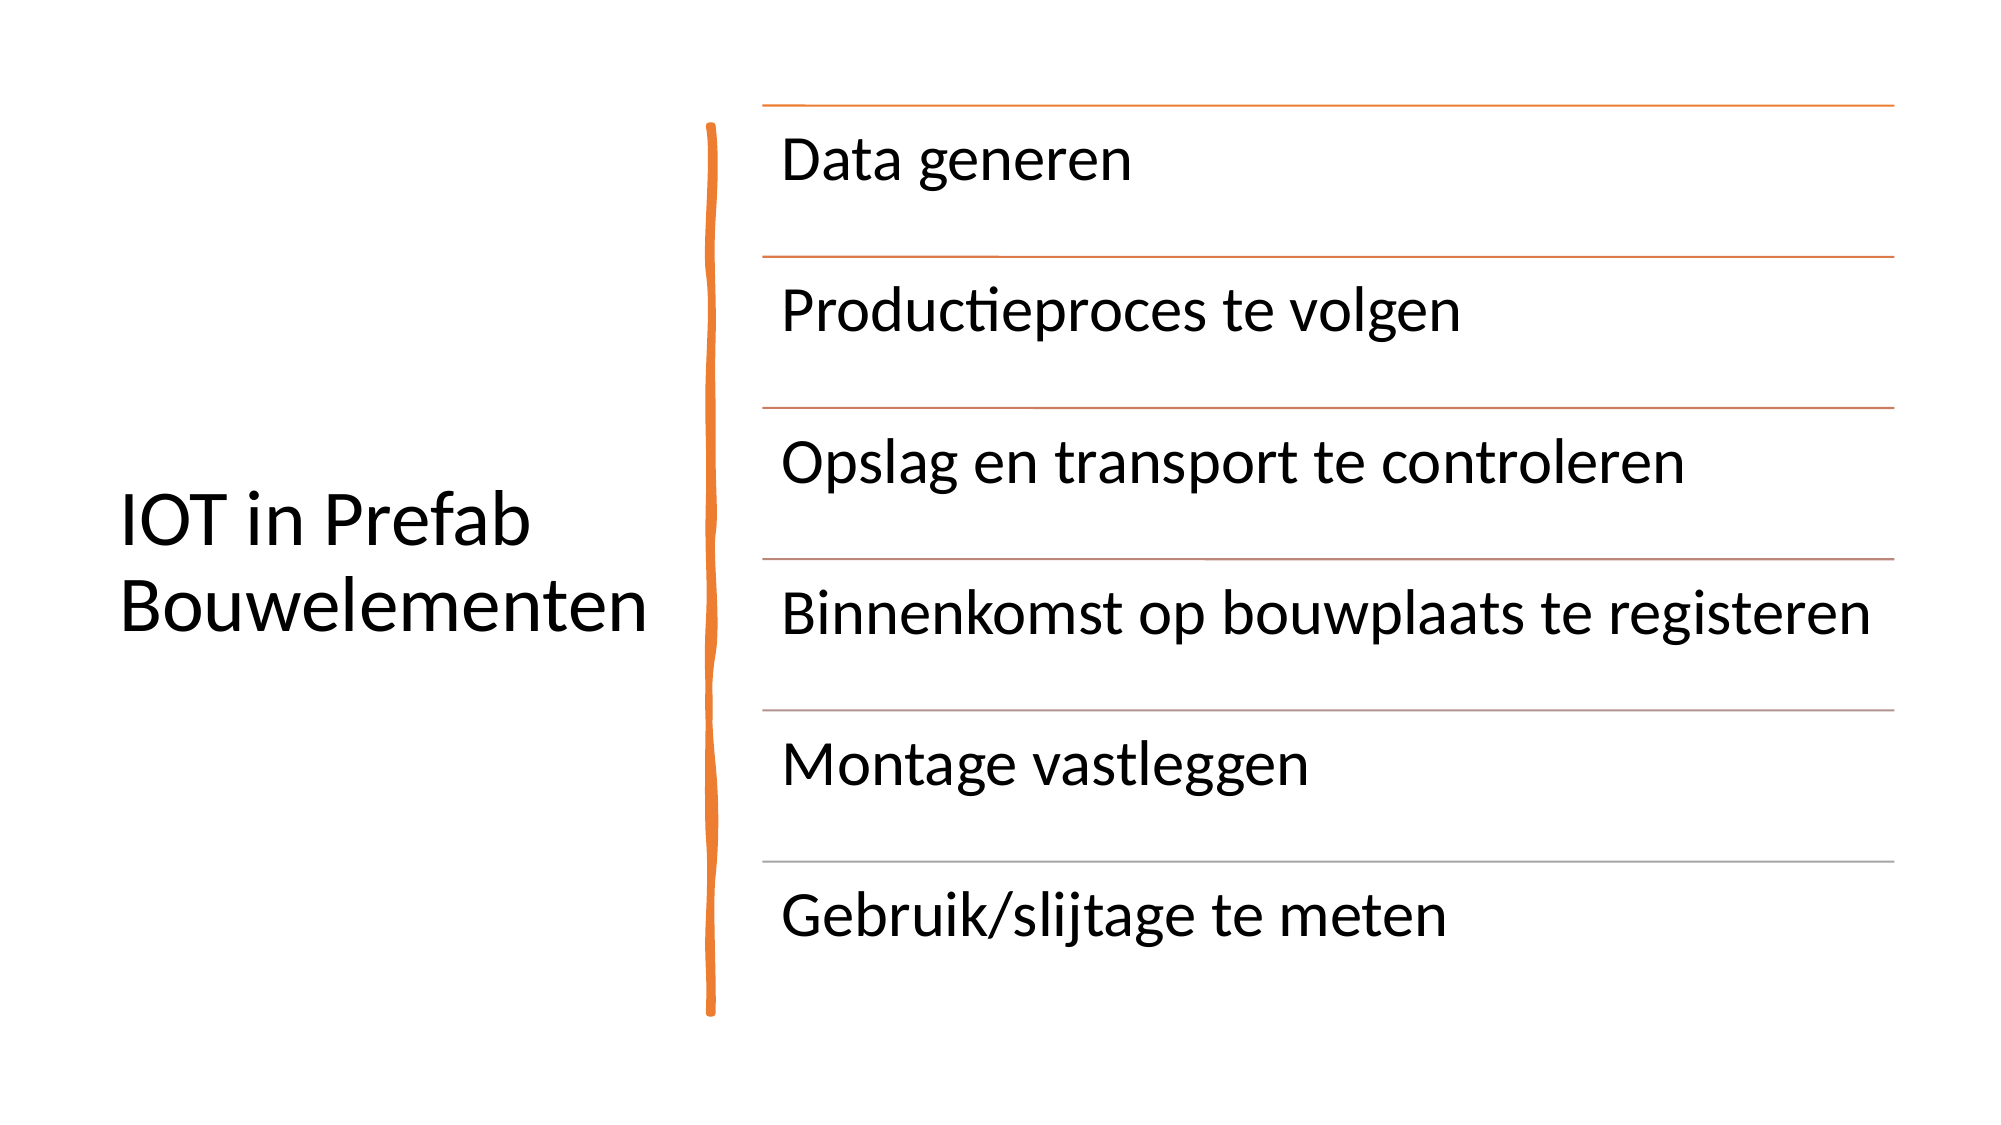

Data generen
Productieproces te volgen
Opslag en transport te controleren
Binnenkomst op bouwplaats te registeren
Montage vastleggen
Gebruik/slijtage te meten
# IOT in Prefab Bouwelementen